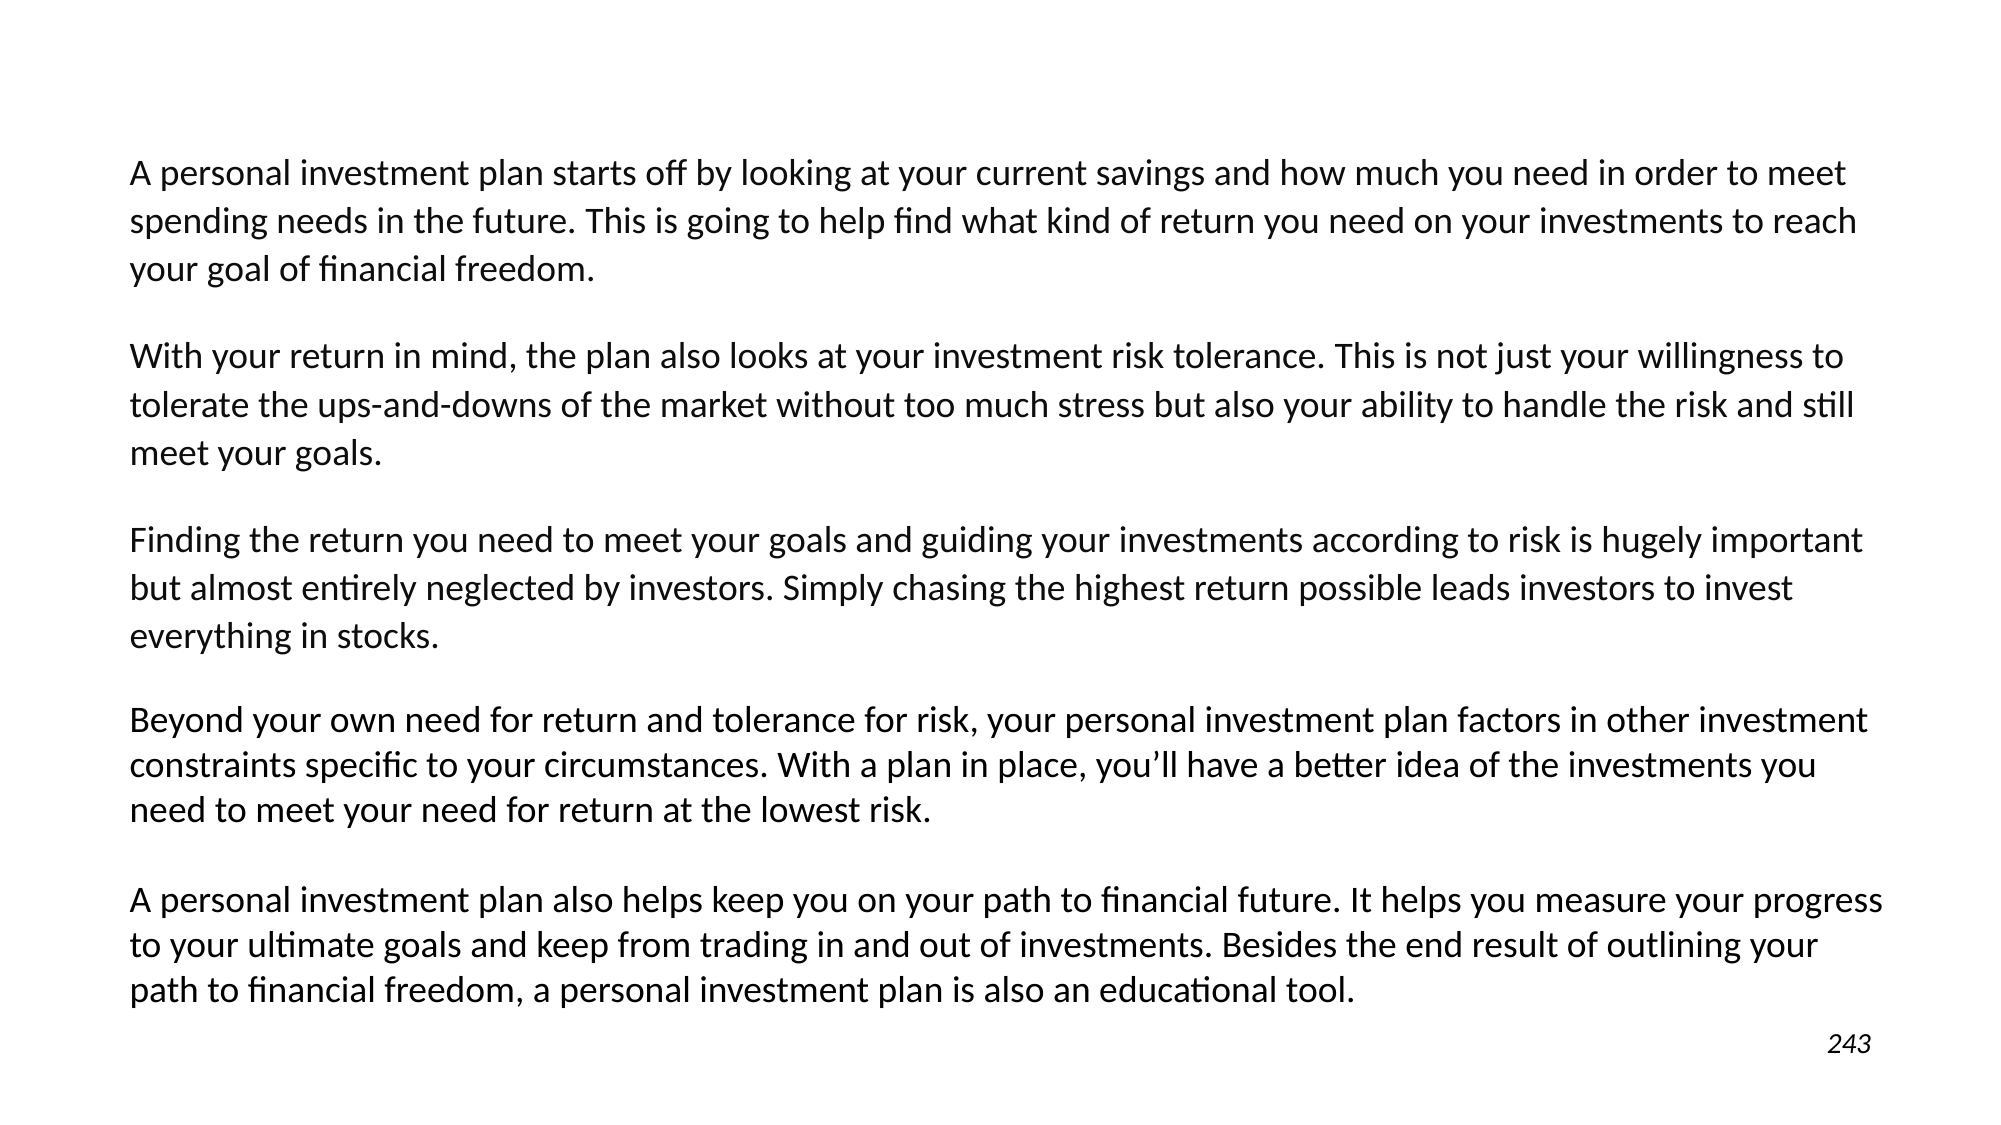

A personal investment plan starts off by looking at your current savings and how much you need in order to meet spending needs in the future. This is going to help find what kind of return you need on your investments to reach your goal of financial freedom.
With your return in mind, the plan also looks at your investment risk tolerance. This is not just your willingness to tolerate the ups-and-downs of the market without too much stress but also your ability to handle the risk and still meet your goals.
Finding the return you need to meet your goals and guiding your investments according to risk is hugely important but almost entirely neglected by investors. Simply chasing the highest return possible leads investors to invest everything in stocks.
Beyond your own need for return and tolerance for risk, your personal investment plan factors in other investment constraints specific to your circumstances. With a plan in place, you’ll have a better idea of the investments you need to meet your need for return at the lowest risk.

A personal investment plan also helps keep you on your path to financial future. It helps you measure your progress to your ultimate goals and keep from trading in and out of investments. Besides the end result of outlining your path to financial freedom, a personal investment plan is also an educational tool.